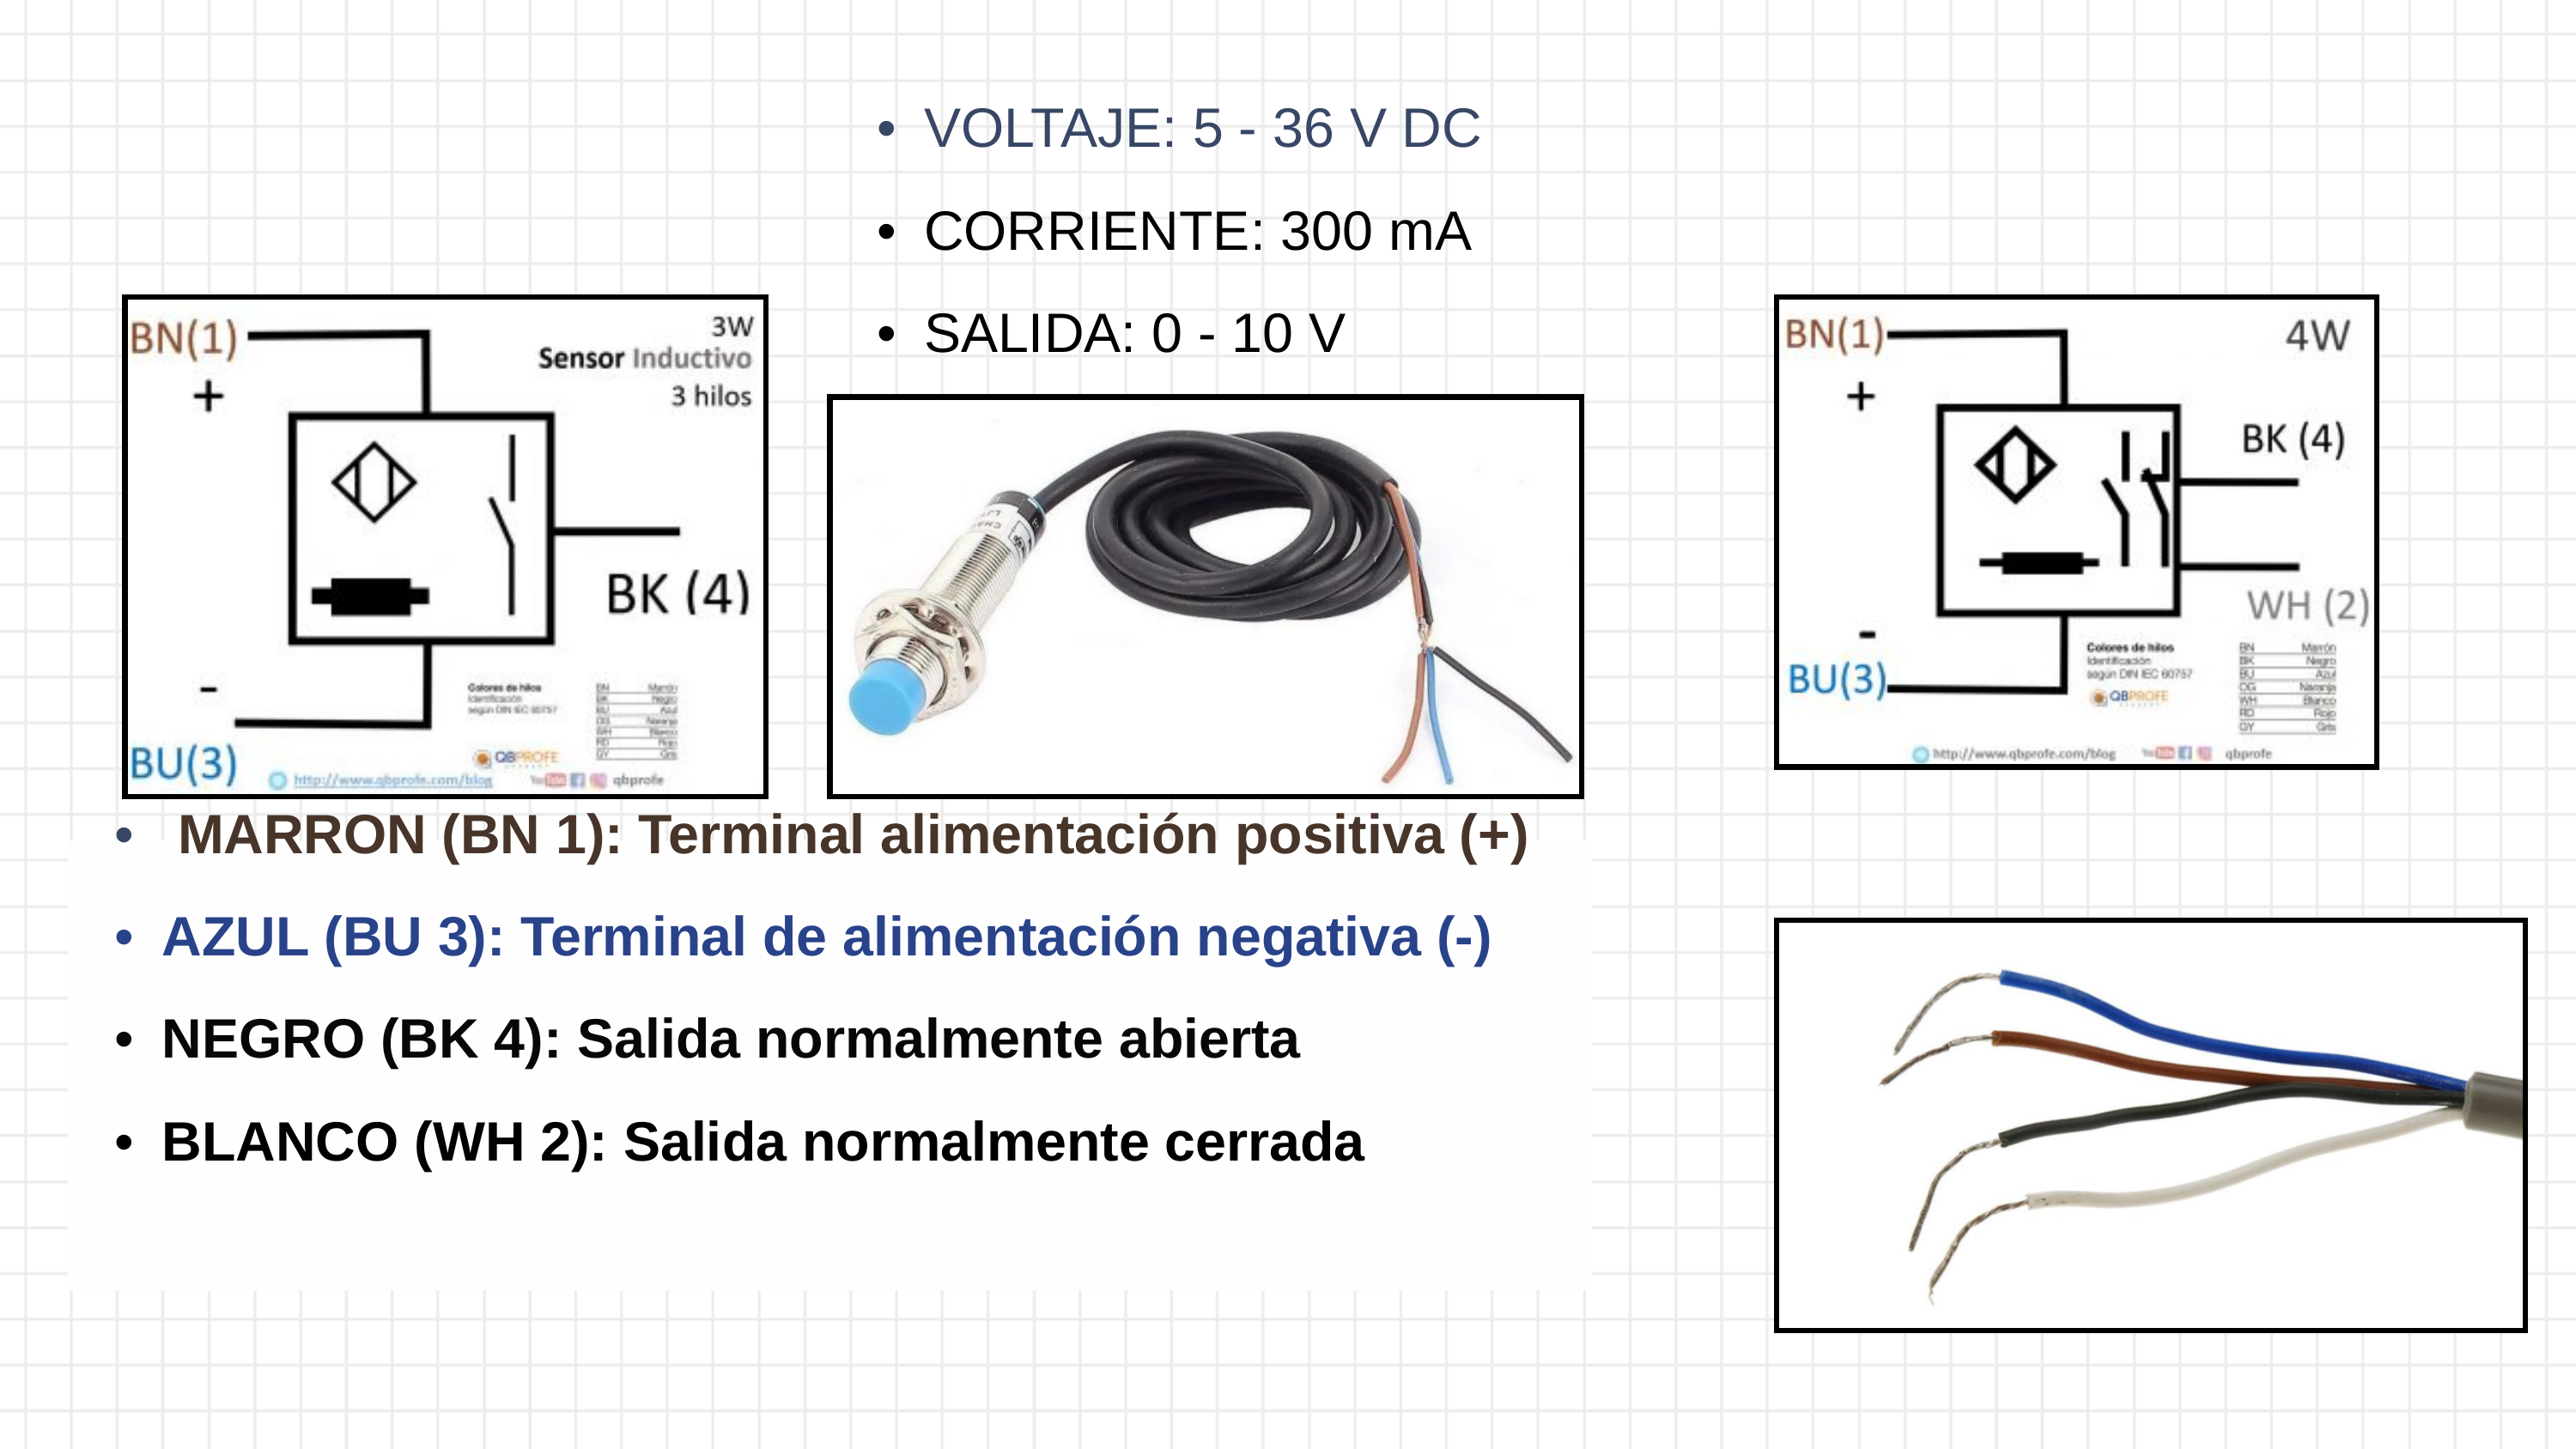

| VOLTAJE: 5 - 36 V DC CORRIENTE: 300 mA SALIDA: 0 - 10 V |
| --- |

| MARRON (BN 1): Terminal alimentación positiva (+) AZUL (BU 3): Terminal de alimentación negativa (-) NEGRO (BK 4): Salida normalmente abierta BLANCO (WH 2): Salida normalmente cerrada |
| --- |